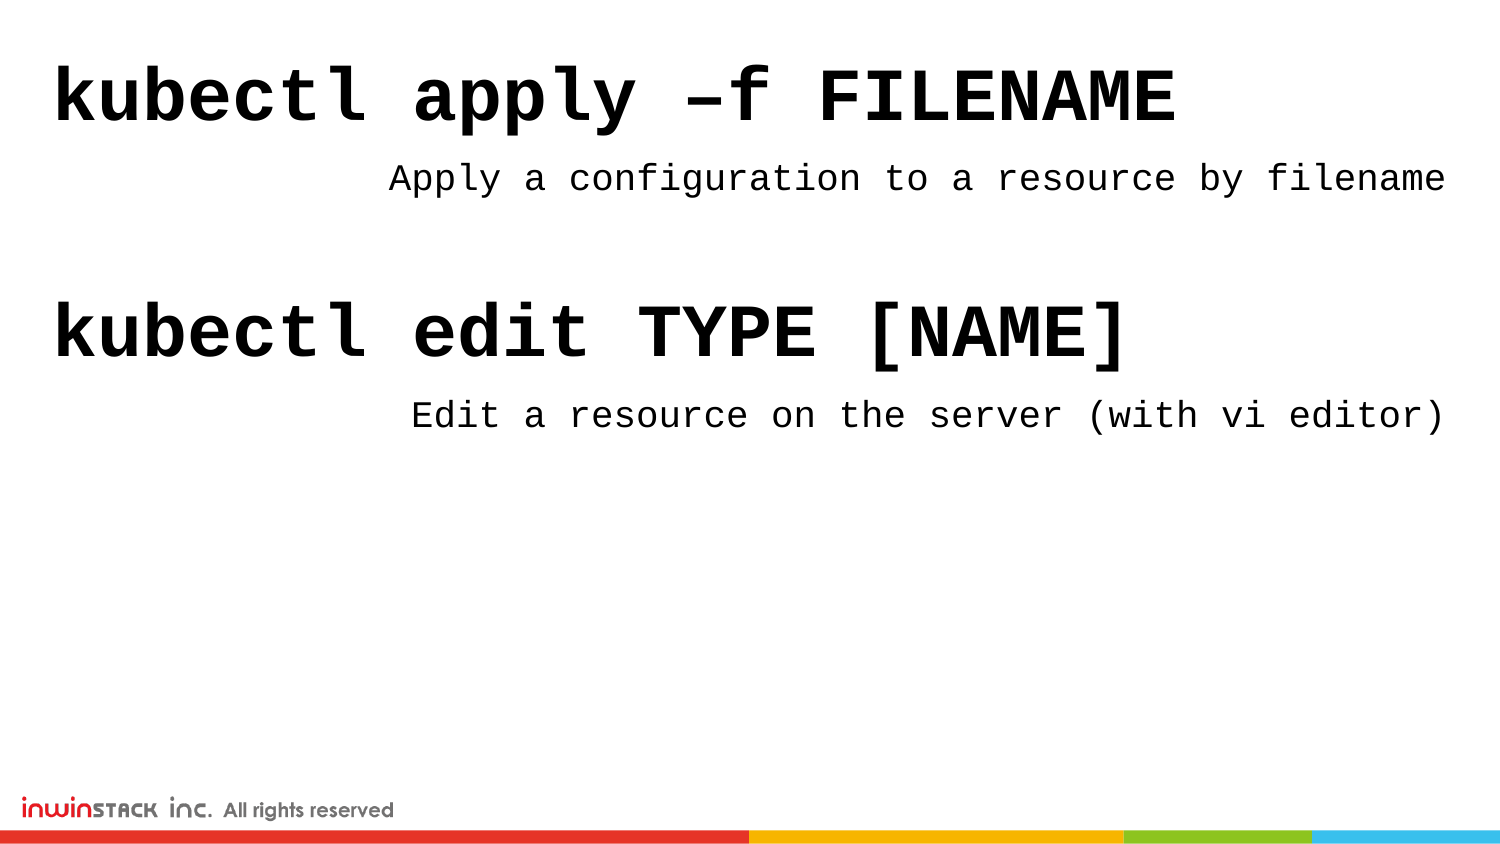

kubectl apply –f FILENAME
Apply a configuration to a resource by filename
kubectl edit TYPE [NAME]
Edit a resource on the server (with vi editor)